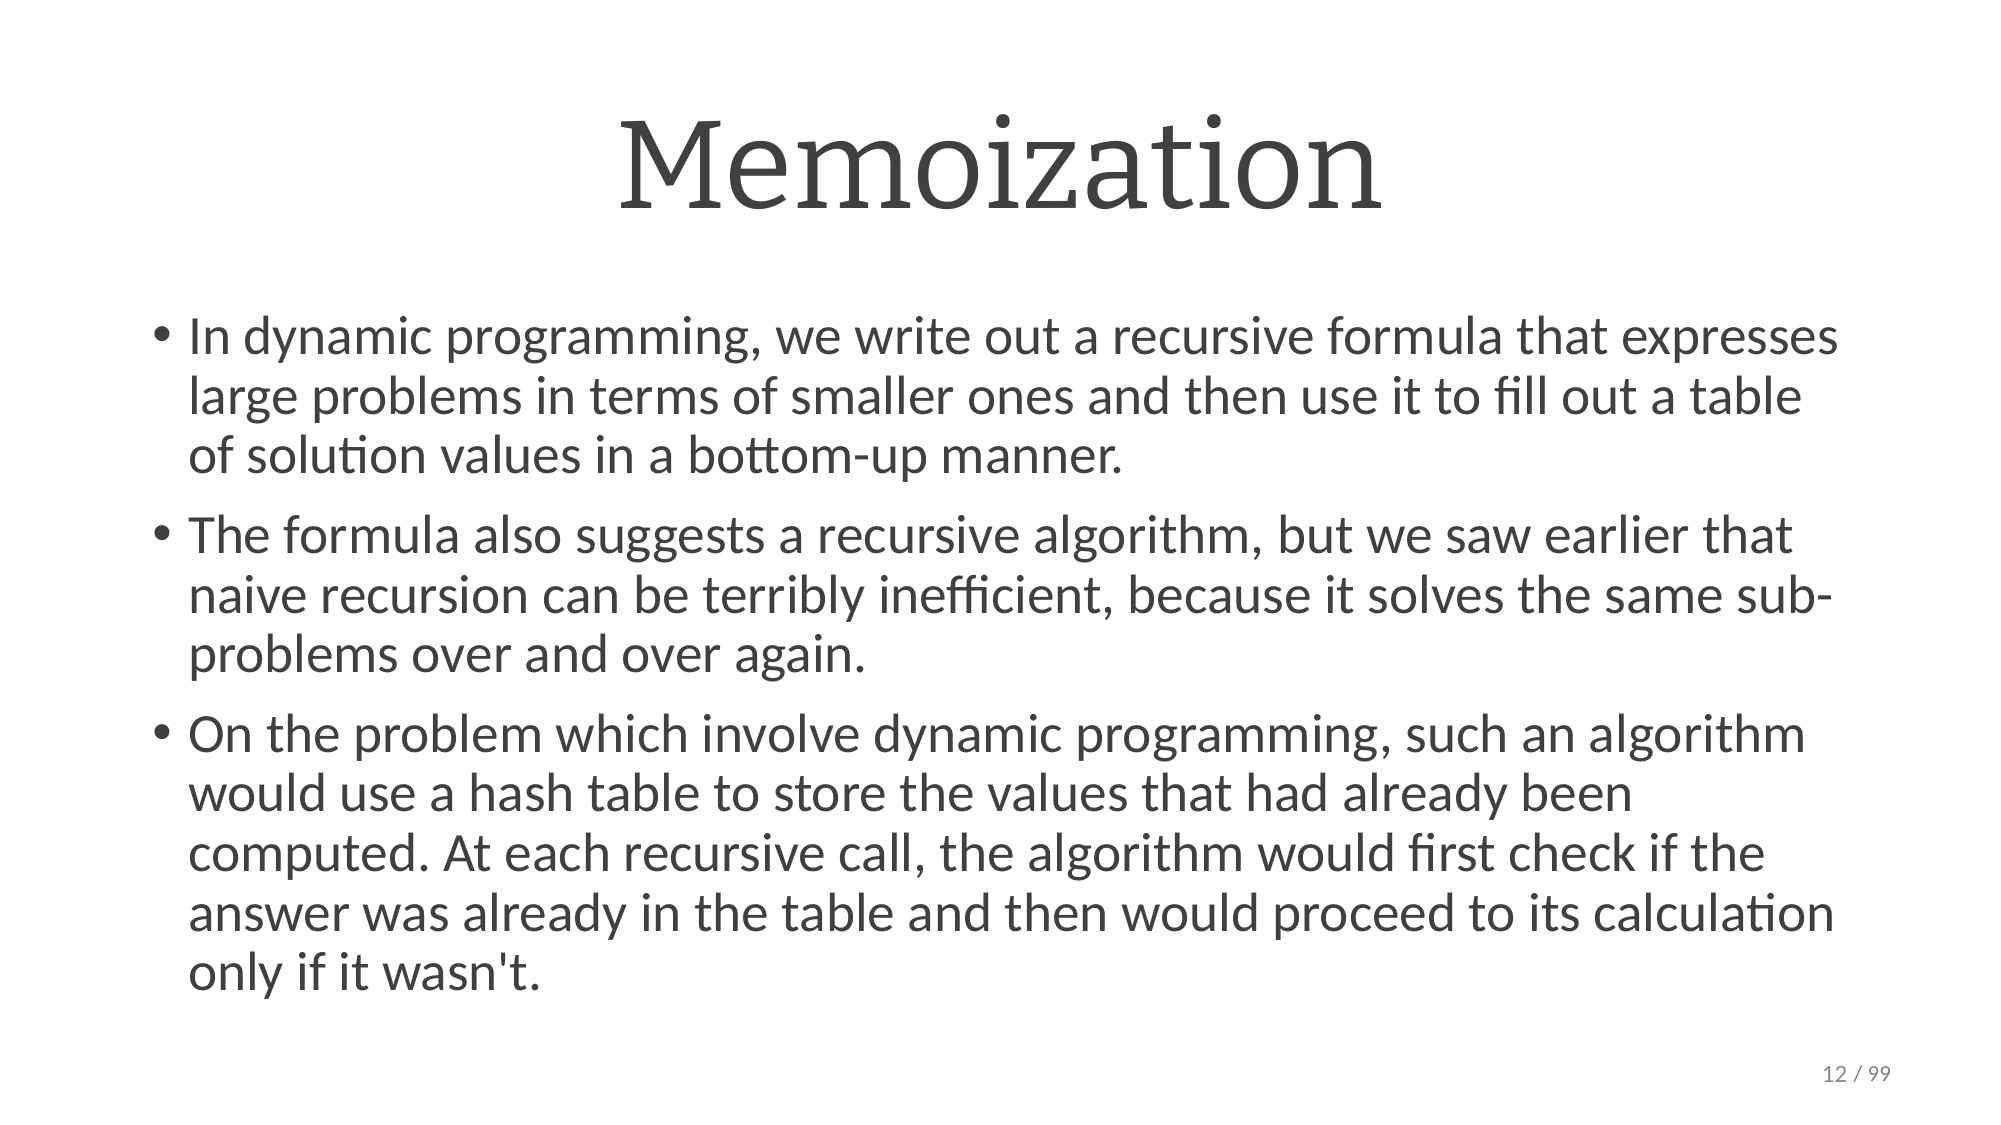

# Memoization
In dynamic programming, we write out a recursive formula that expresses large problems in terms of smaller ones and then use it to fill out a table of solution values in a bottom-up manner.
The formula also suggests a recursive algorithm, but we saw earlier that naive recursion can be terribly inefficient, because it solves the same sub-problems over and over again.
On the problem which involve dynamic programming, such an algorithm would use a hash table to store the values that had already been computed. At each recursive call, the algorithm would first check if the answer was already in the table and then would proceed to its calculation only if it wasn't.
12